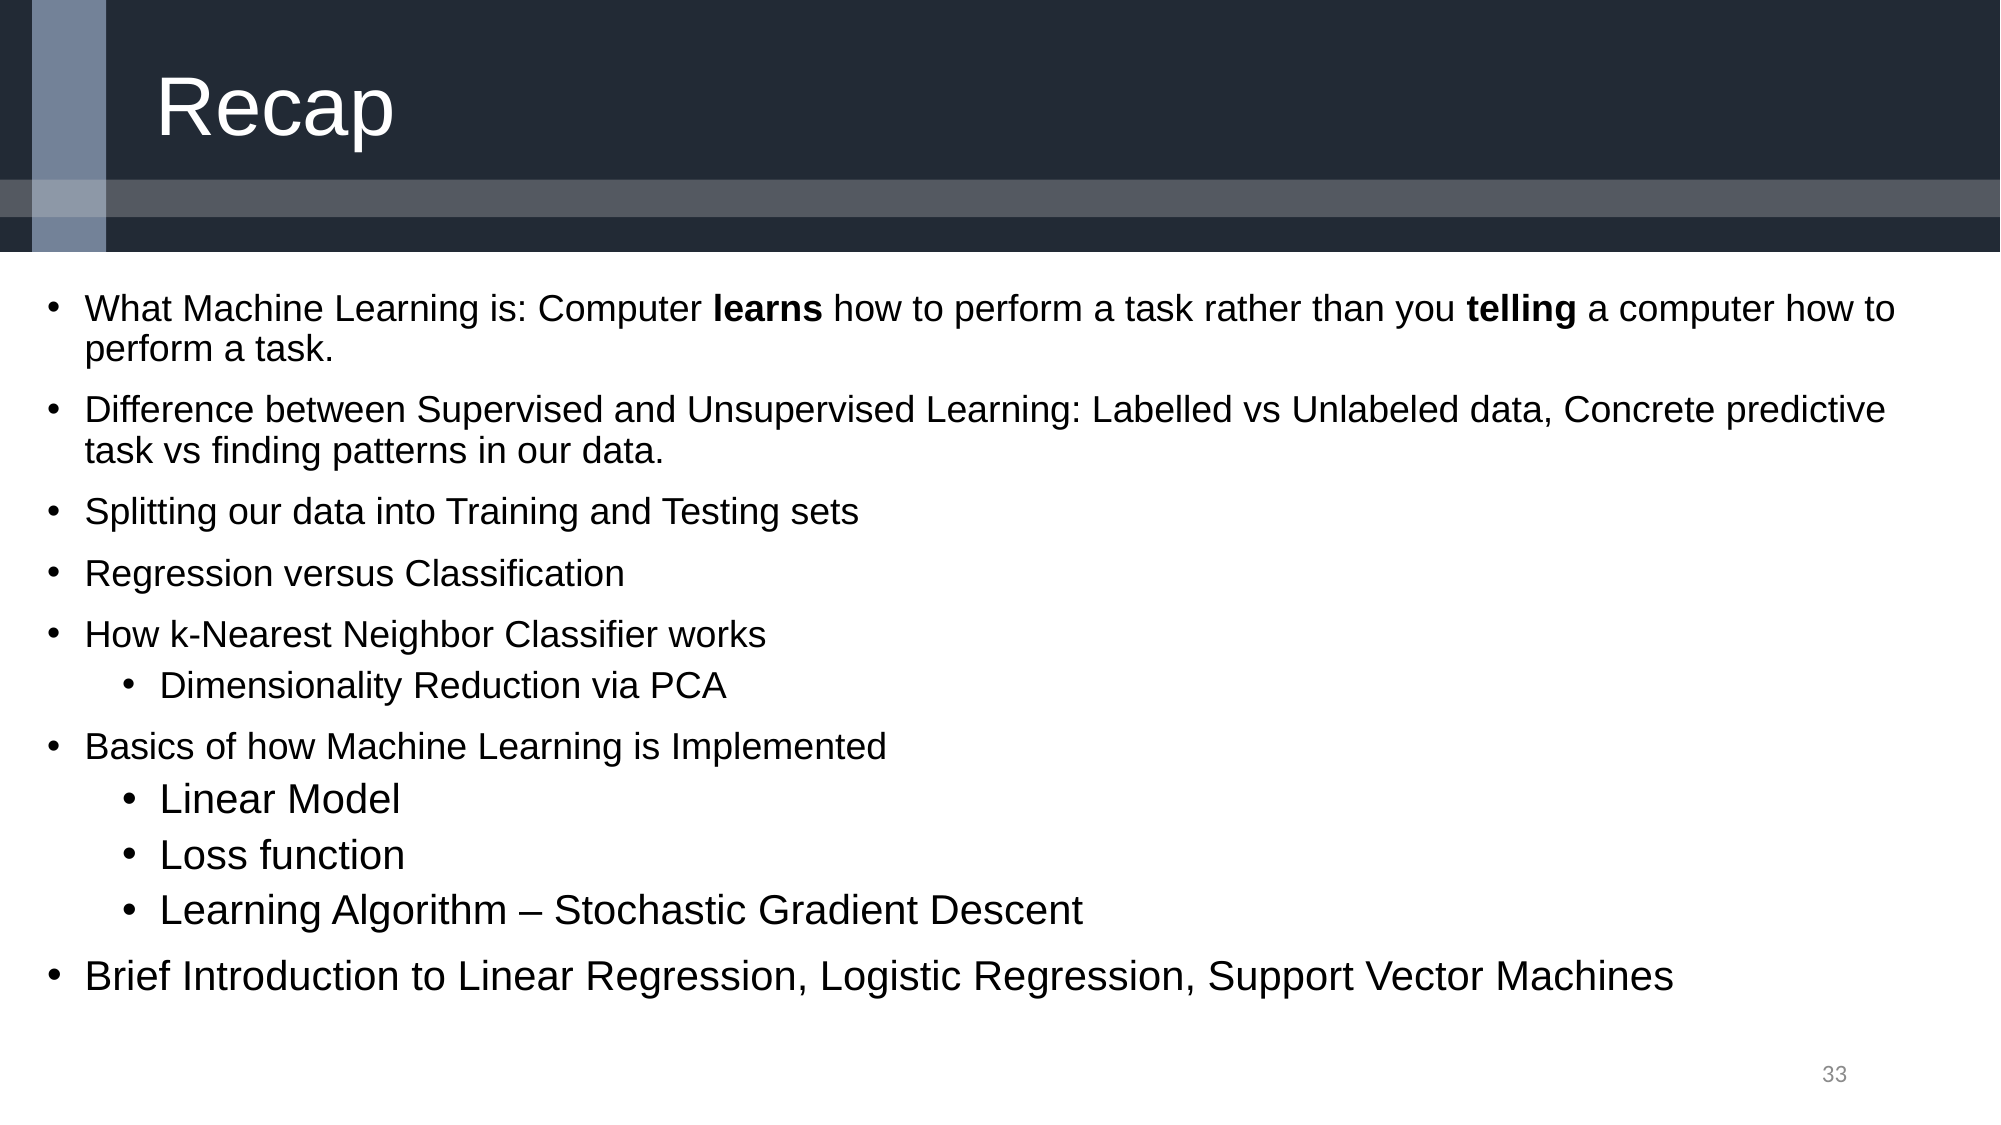

# Recap

What Machine Learning is: Computer learns how to perform a task rather than you telling a computer how to perform a task.
Difference between Supervised and Unsupervised Learning: Labelled vs Unlabeled data, Concrete predictive task vs finding patterns in our data.
Splitting our data into Training and Testing sets
Regression versus Classification
How k-Nearest Neighbor Classifier works
Dimensionality Reduction via PCA
Basics of how Machine Learning is Implemented
Linear Model
Loss function
Learning Algorithm – Stochastic Gradient Descent
Brief Introduction to Linear Regression, Logistic Regression, Support Vector Machines
33